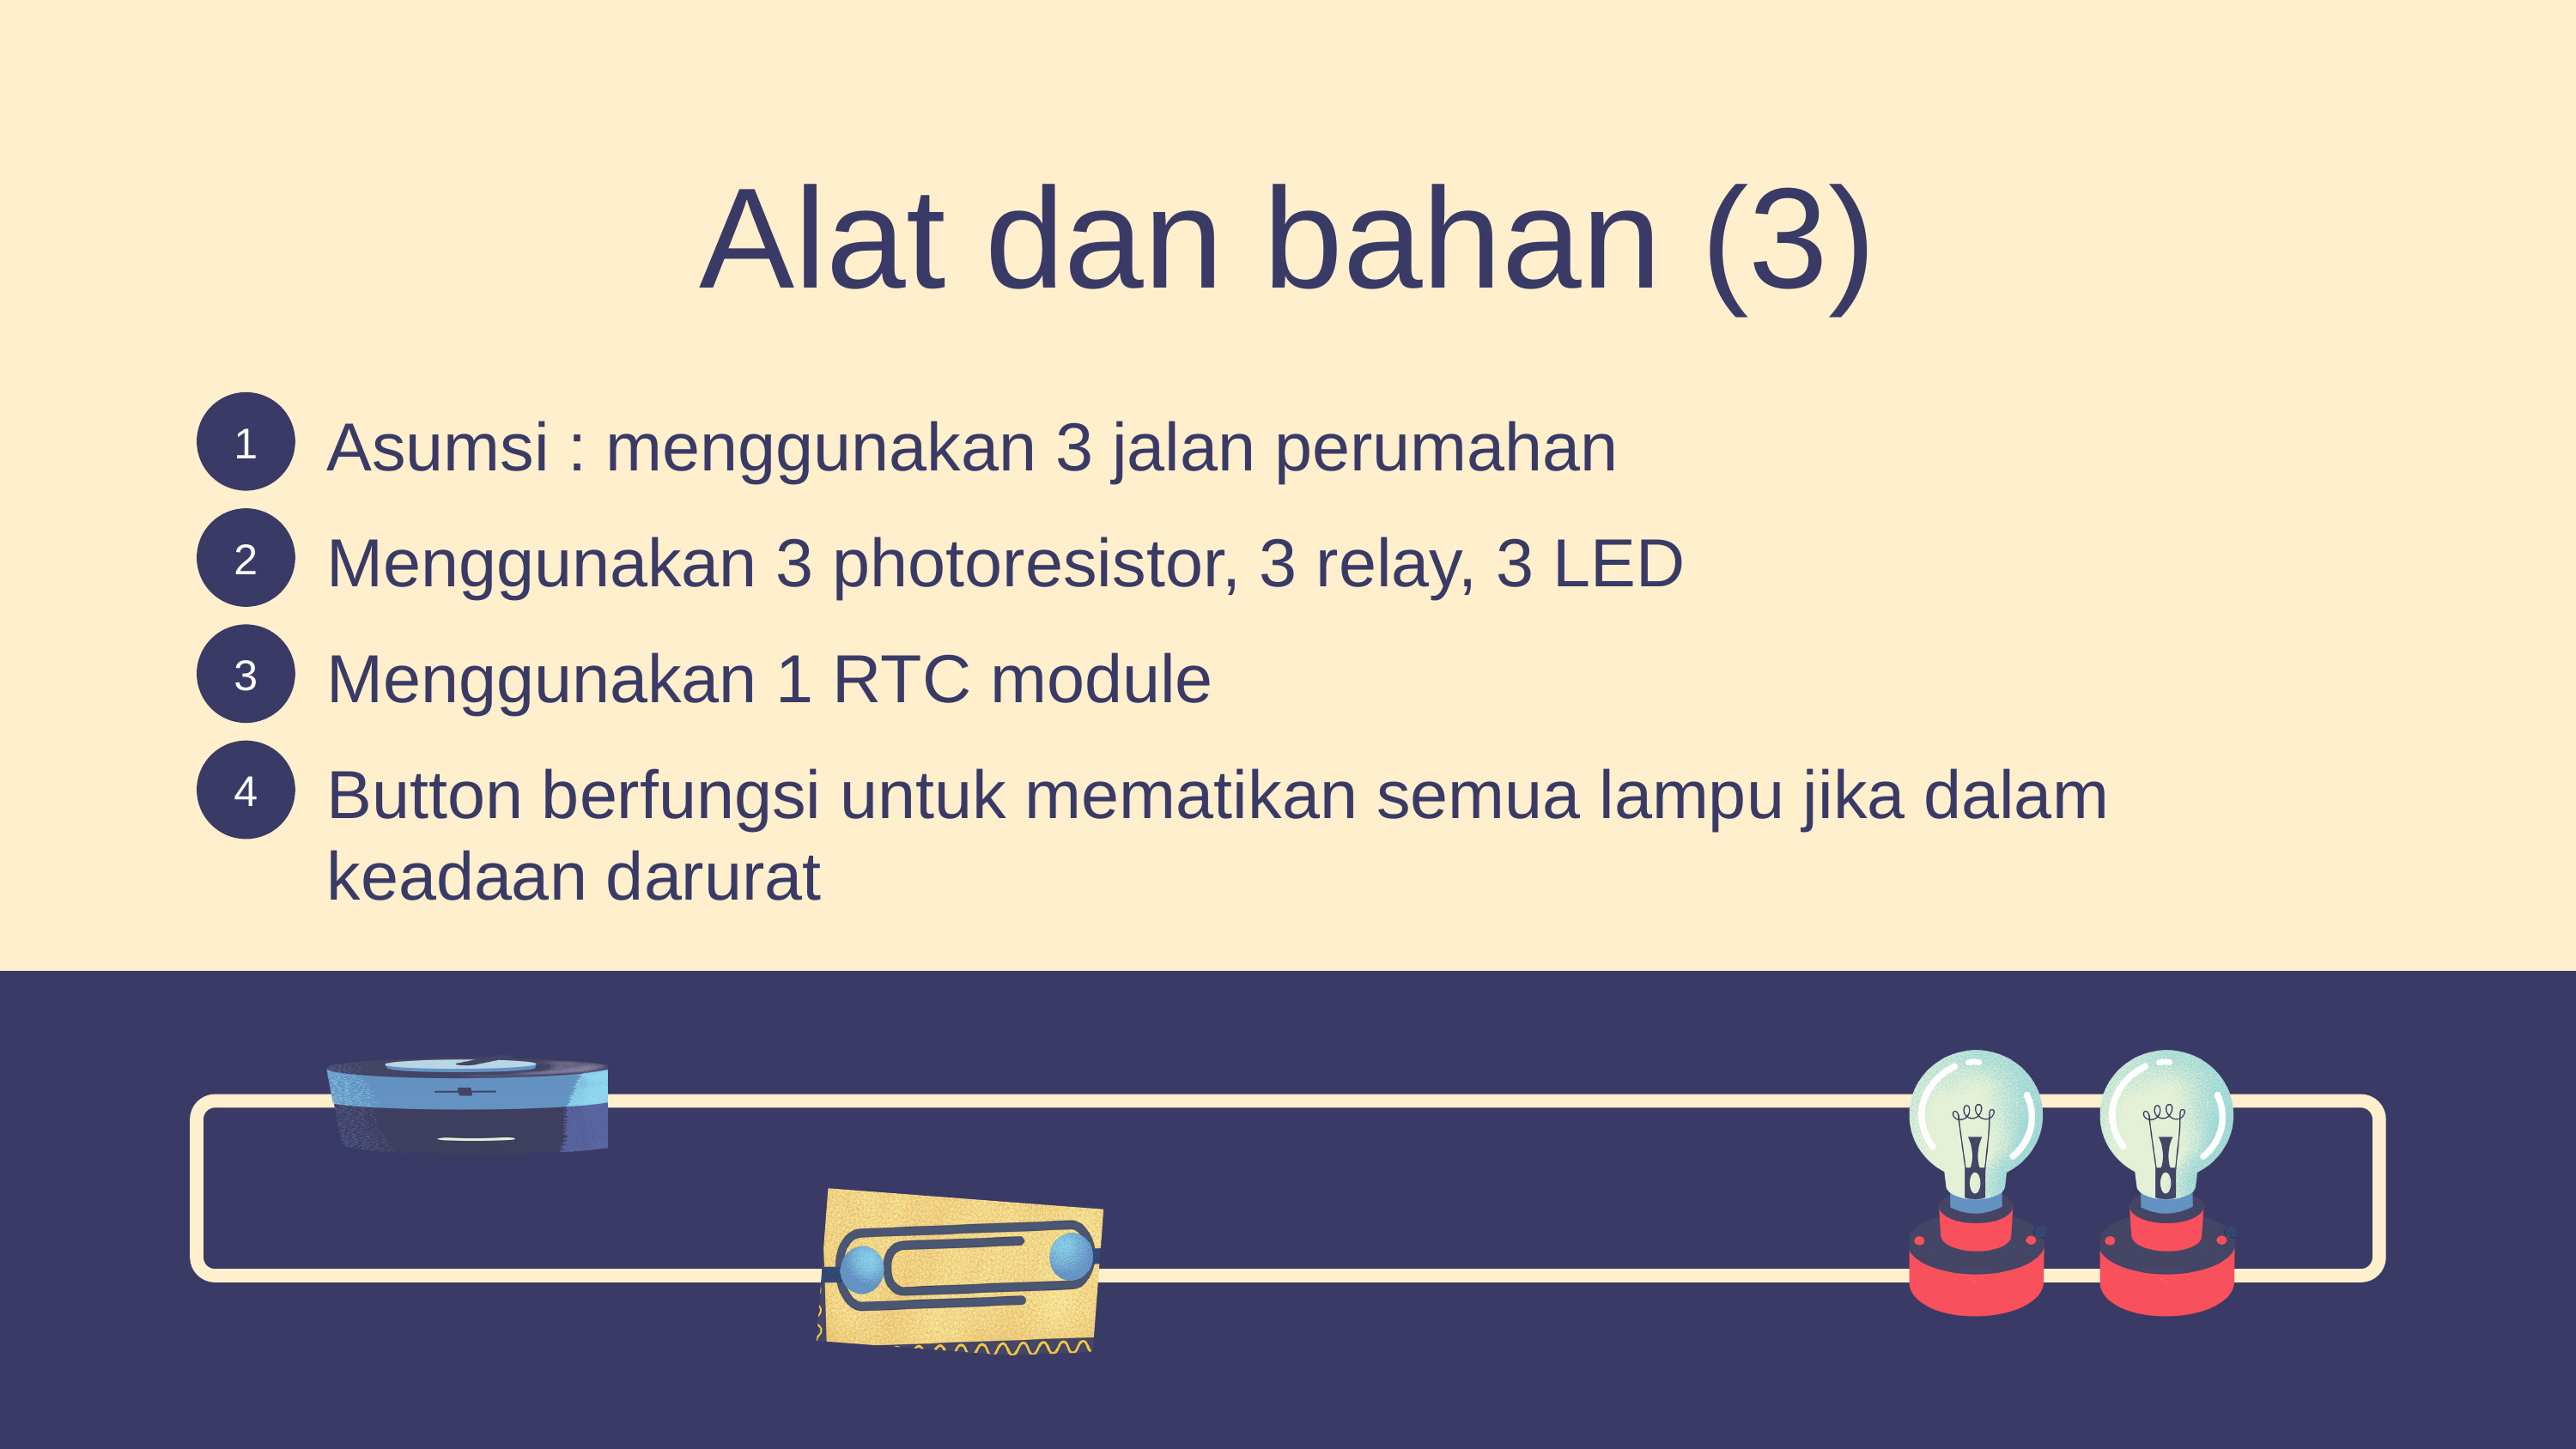

Alat dan bahan (3)

1
Asumsi : menggunakan 3 jalan perumahan

2
Menggunakan 3 photoresistor, 3 relay, 3 LED

3
Menggunakan 1 RTC module

4
Button berfungsi untuk mematikan semua lampu jika dalam keadaan darurat